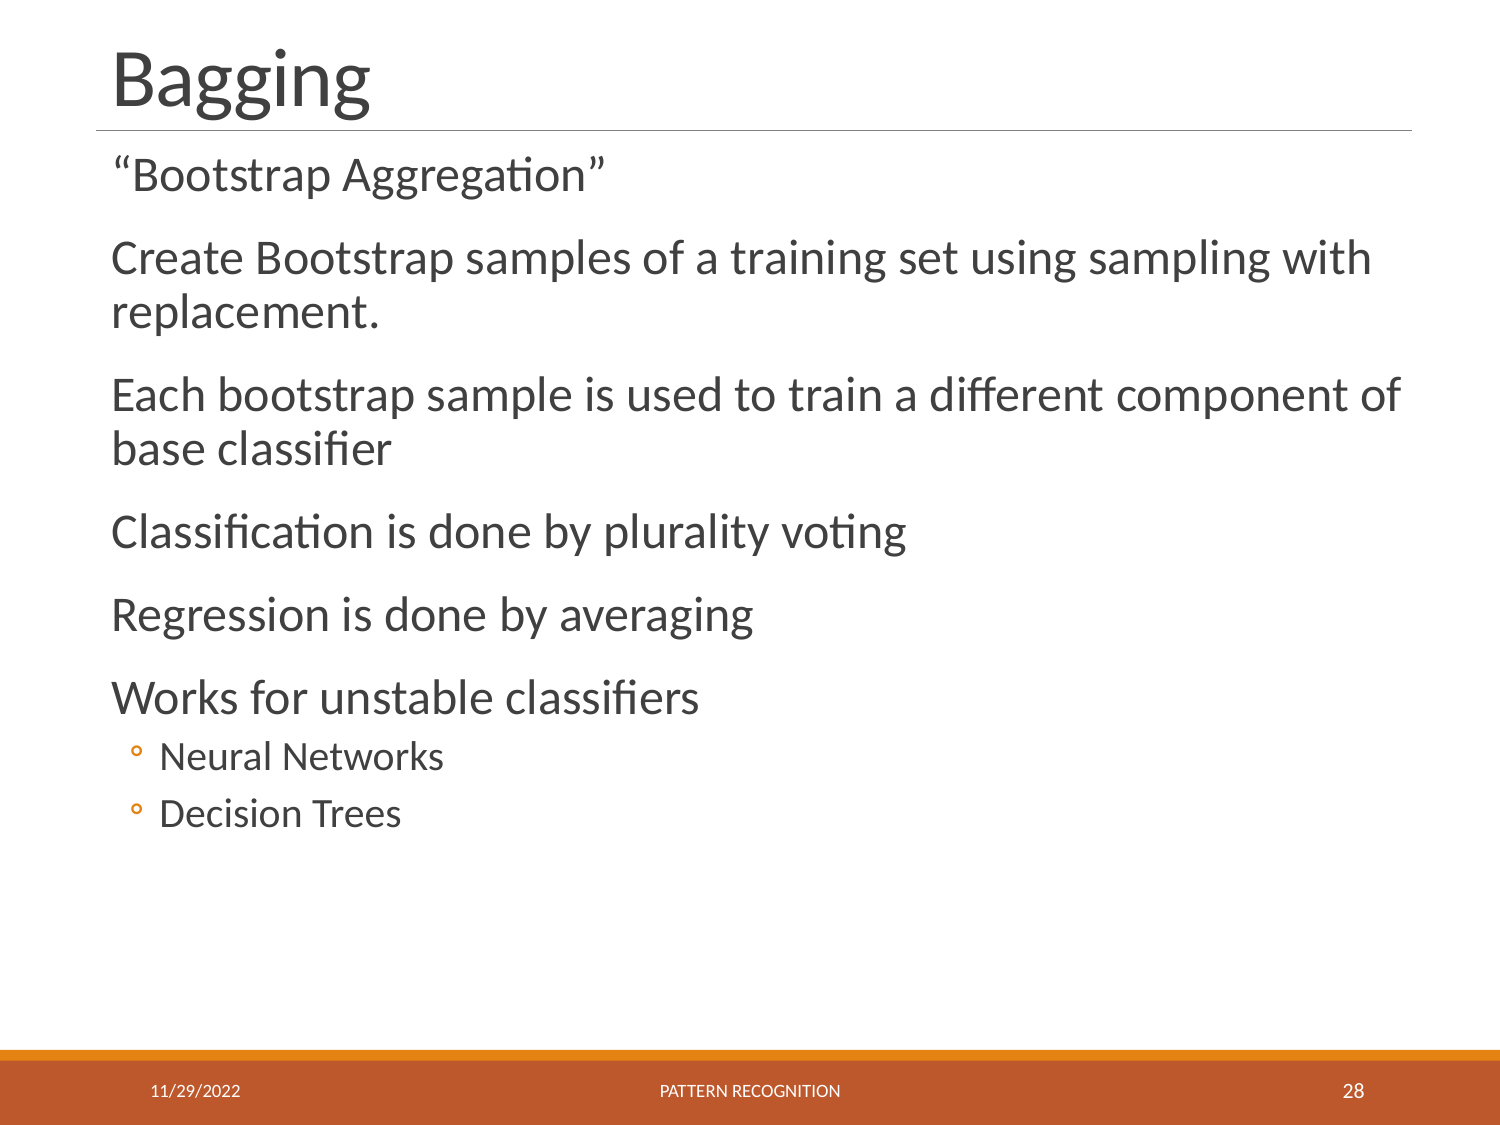

# Bagging
“Bootstrap Aggregation”
Create Bootstrap samples of a training set using sampling with replacement.
Each bootstrap sample is used to train a different component of base classifier
Classification is done by plurality voting
Regression is done by averaging
Works for unstable classifiers
Neural Networks
Decision Trees
11/29/2022
Pattern recognition
28